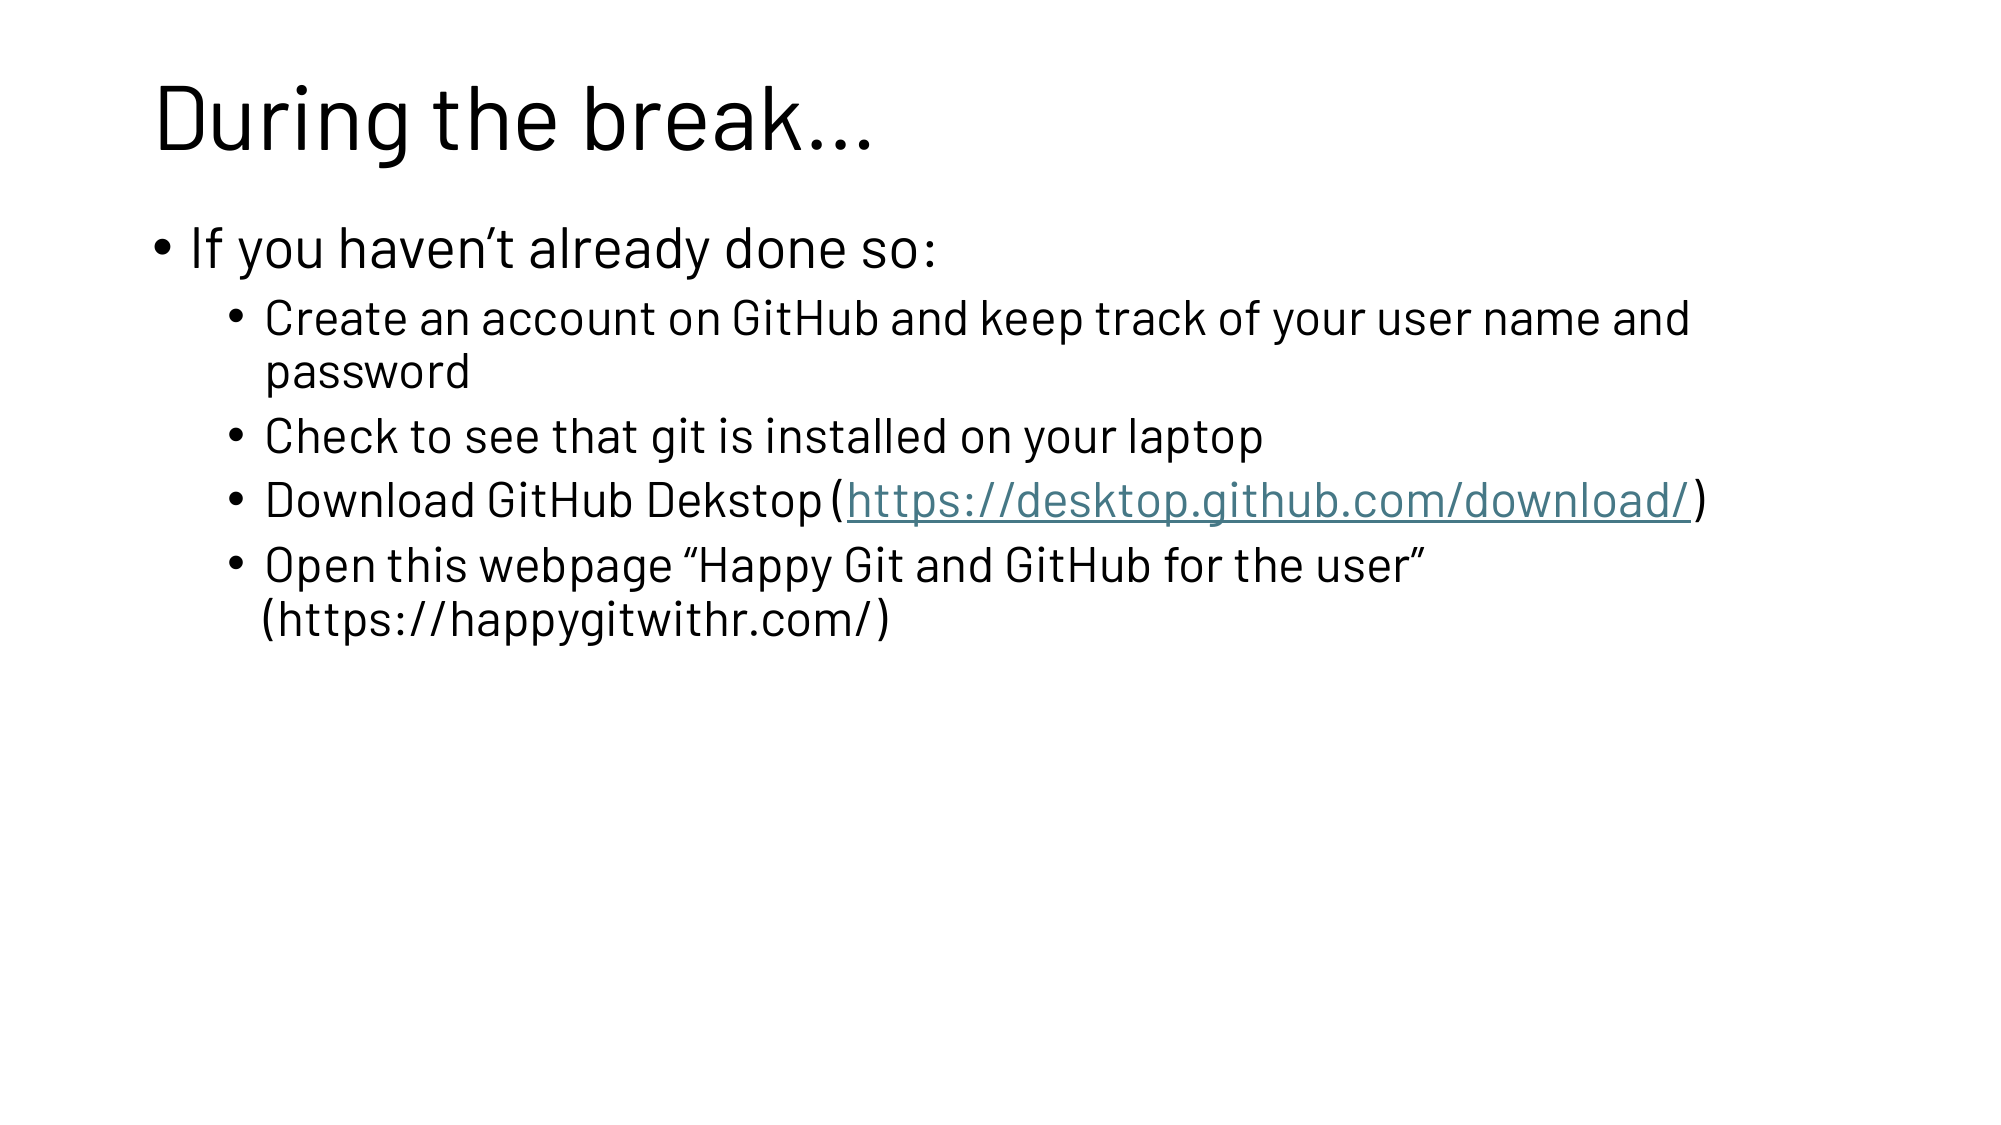

# During the break…
If you haven’t already done so:
Create an account on GitHub and keep track of your user name and password
Check to see that git is installed on your laptop
Download GitHub Dekstop (https://desktop.github.com/download/)
Open this webpage “Happy Git and GitHub for the user” (https://happygitwithr.com/)